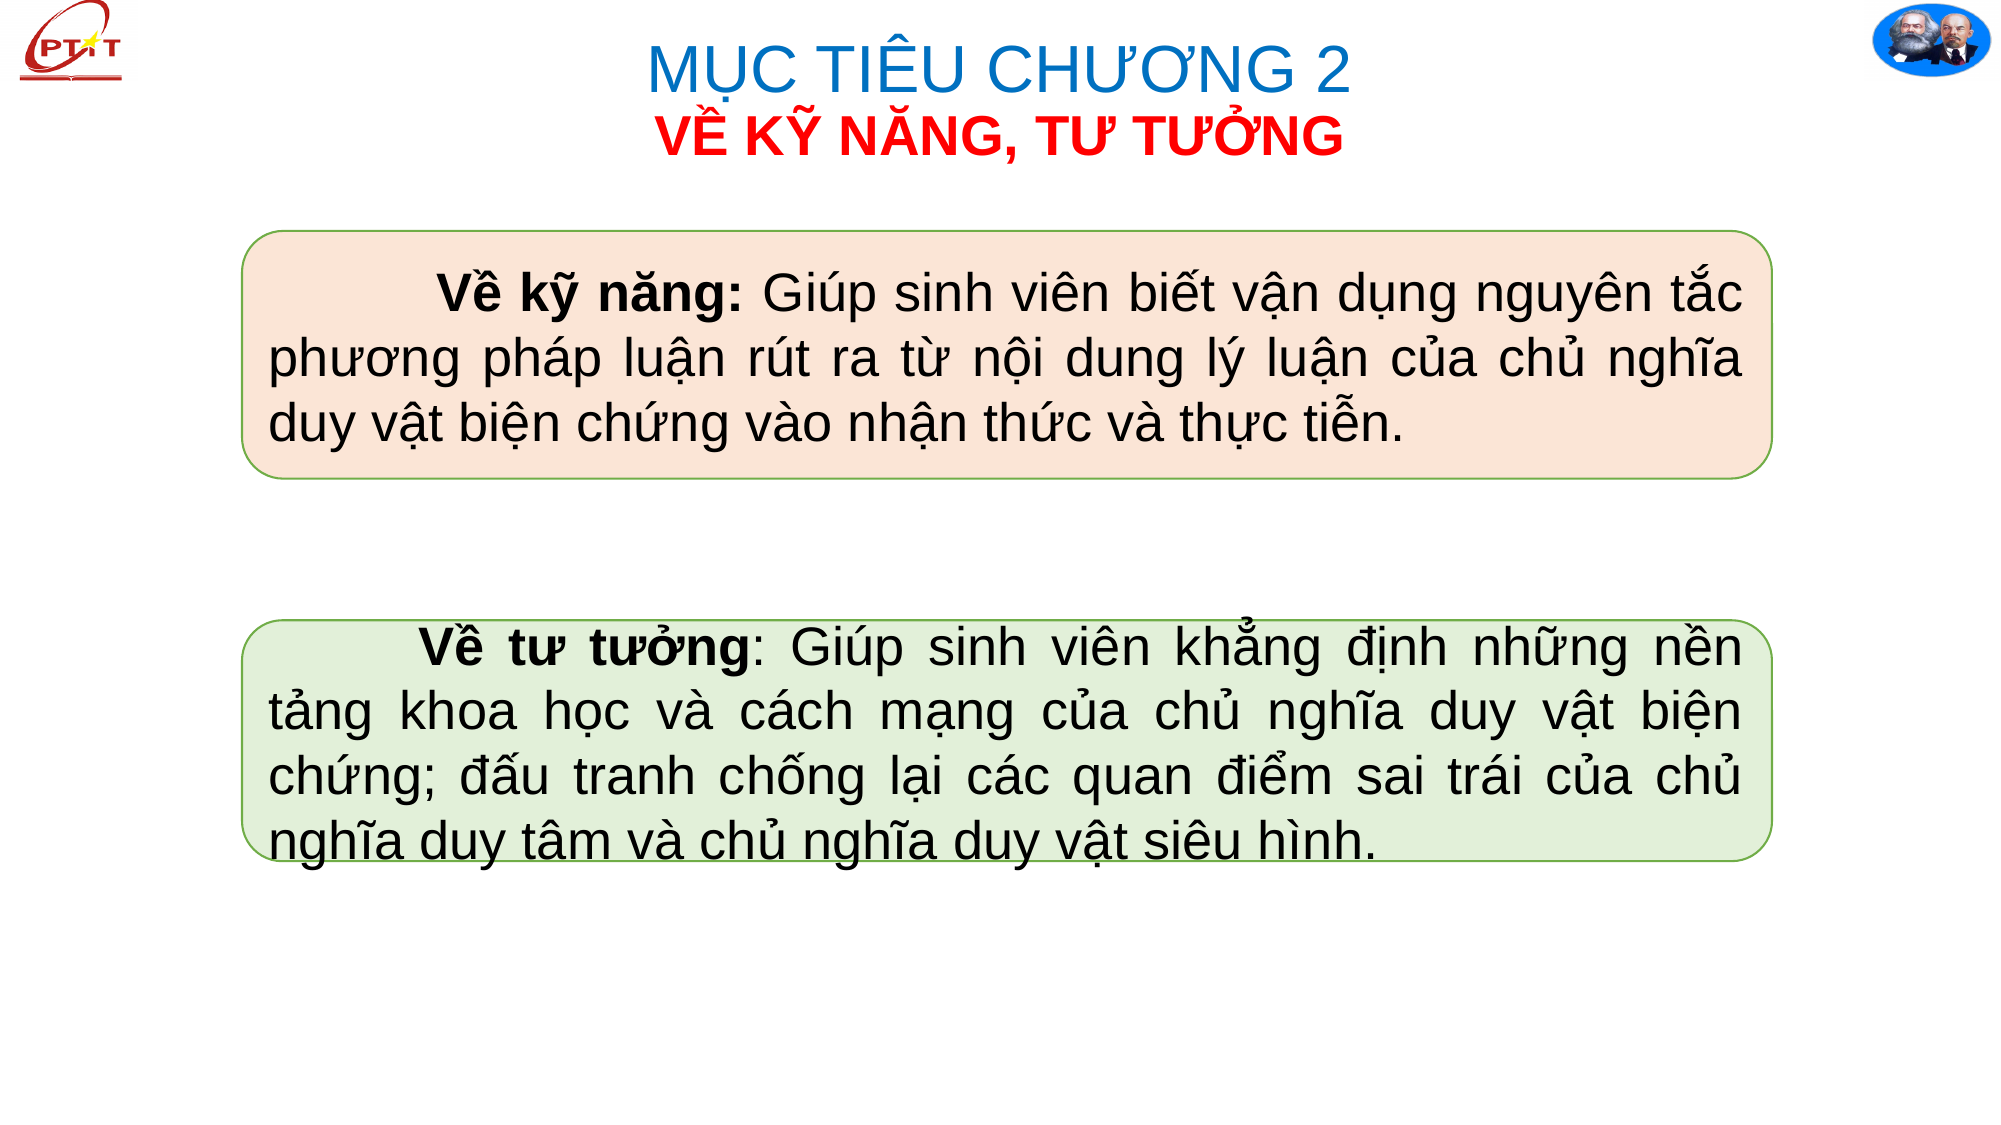

# MỤC TIÊU CHƯƠNG 2 VỀ KỸ NĂNG, TƯ TƯỞNG

	 Về kỹ năng: Giúp sinh viên biết vận dụng nguyên tắc phương pháp luận rút ra từ nội dung lý luận của chủ nghĩa duy vật biện chứng vào nhận thức và thực tiễn.

	Về tư tưởng: Giúp sinh viên khẳng định những nền tảng khoa học và cách mạng của chủ nghĩa duy vật biện chứng; đấu tranh chống lại các quan điểm sai trái của chủ nghĩa duy tâm và chủ nghĩa duy vật siêu hình.